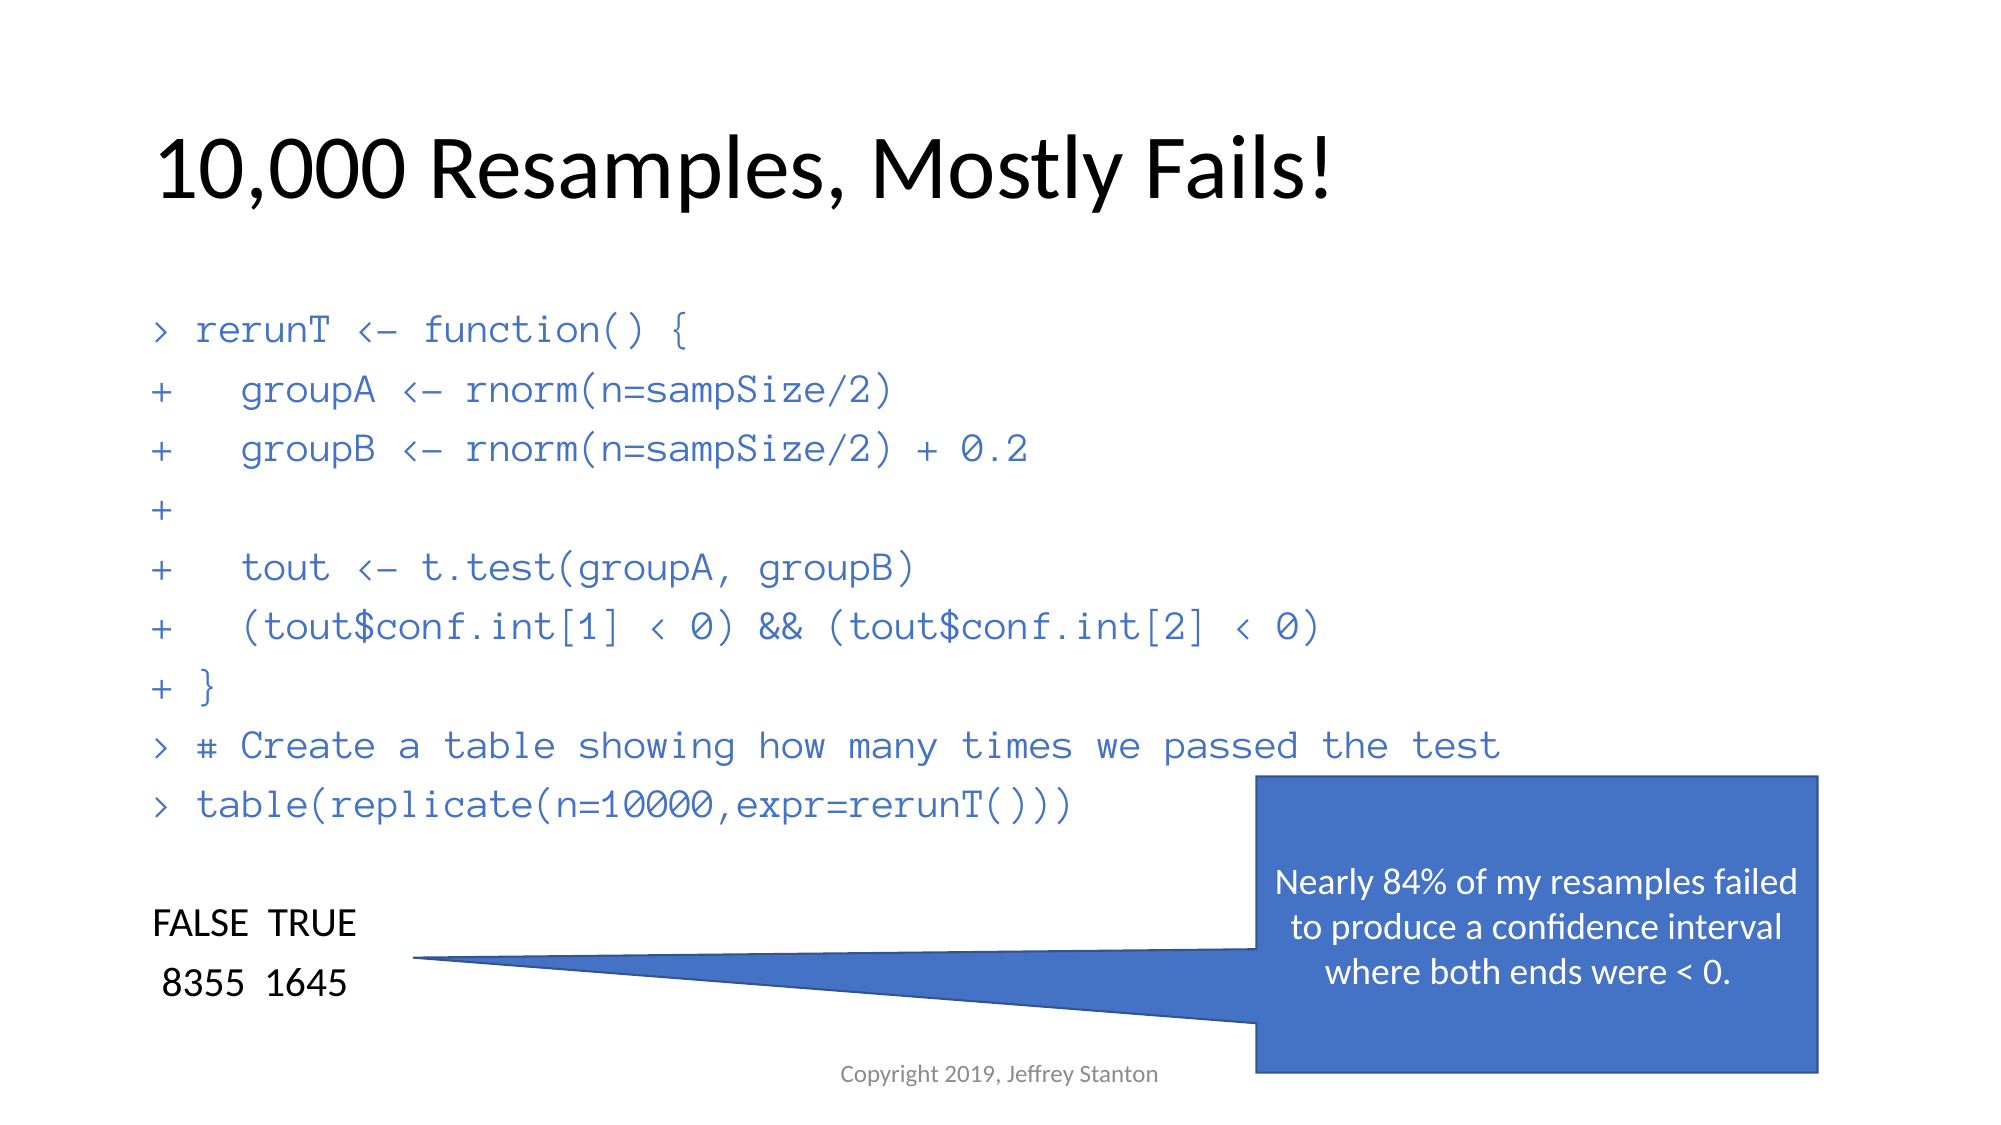

# 10,000 Resamples, Mostly Fails!
> rerunT <- function() {
+   groupA <- rnorm(n=sampSize/2)
+   groupB <- rnorm(n=sampSize/2) + 0.2
+
+   tout <- t.test(groupA, groupB)
+   (tout$conf.int[1] < 0) && (tout$conf.int[2] < 0)
+ }
> # Create a table showing how many times we passed the test
> table(replicate(n=10000,expr=rerunT()))

FALSE  TRUE
 8355  1645
Nearly 84% of my resamples failed to produce a confidence interval where both ends were < 0.
Copyright 2019, Jeffrey Stanton